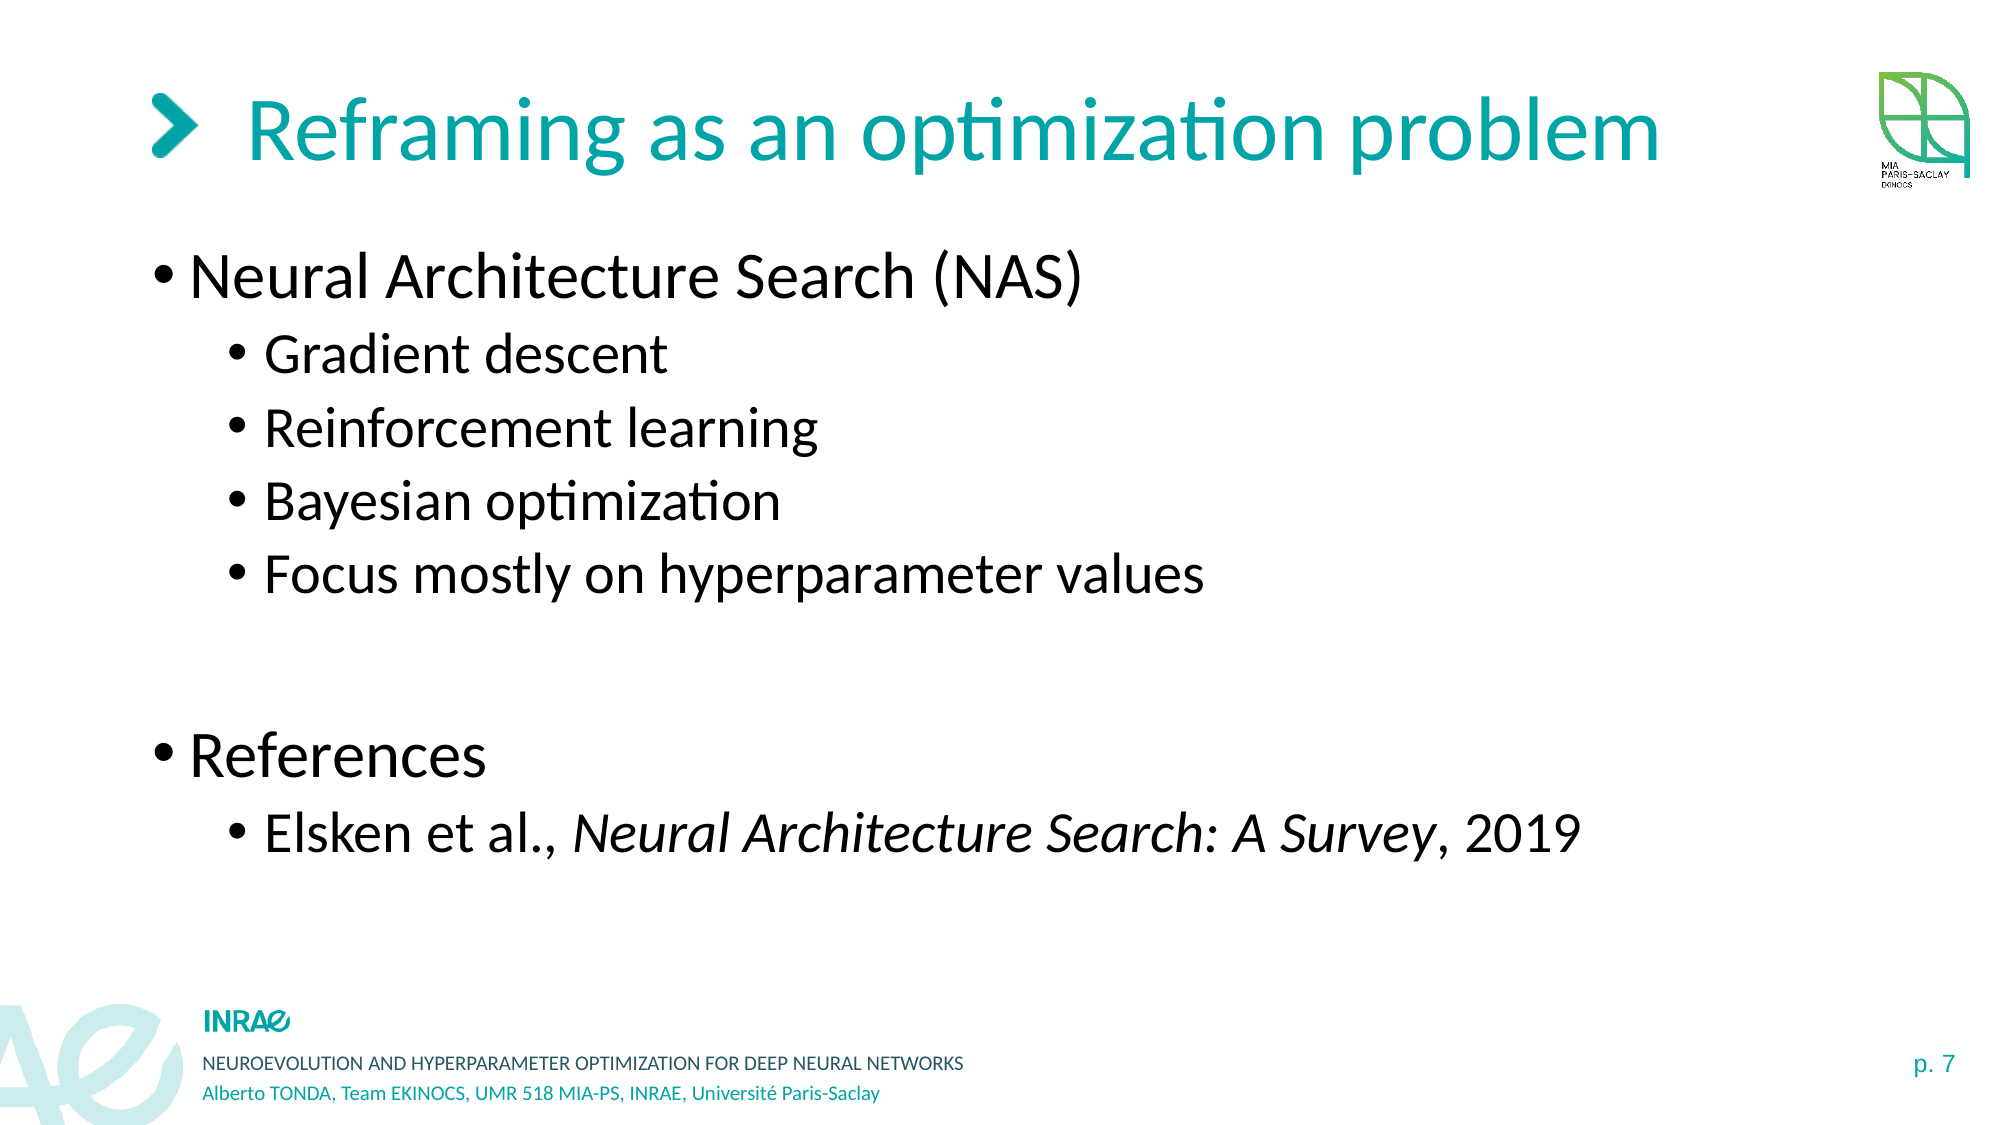

# Reframing as an optimization problem
Neural Architecture Search (NAS)
Gradient descent
Reinforcement learning
Bayesian optimization
Focus mostly on hyperparameter values

References
Elsken et al., Neural Architecture Search: A Survey, 2019